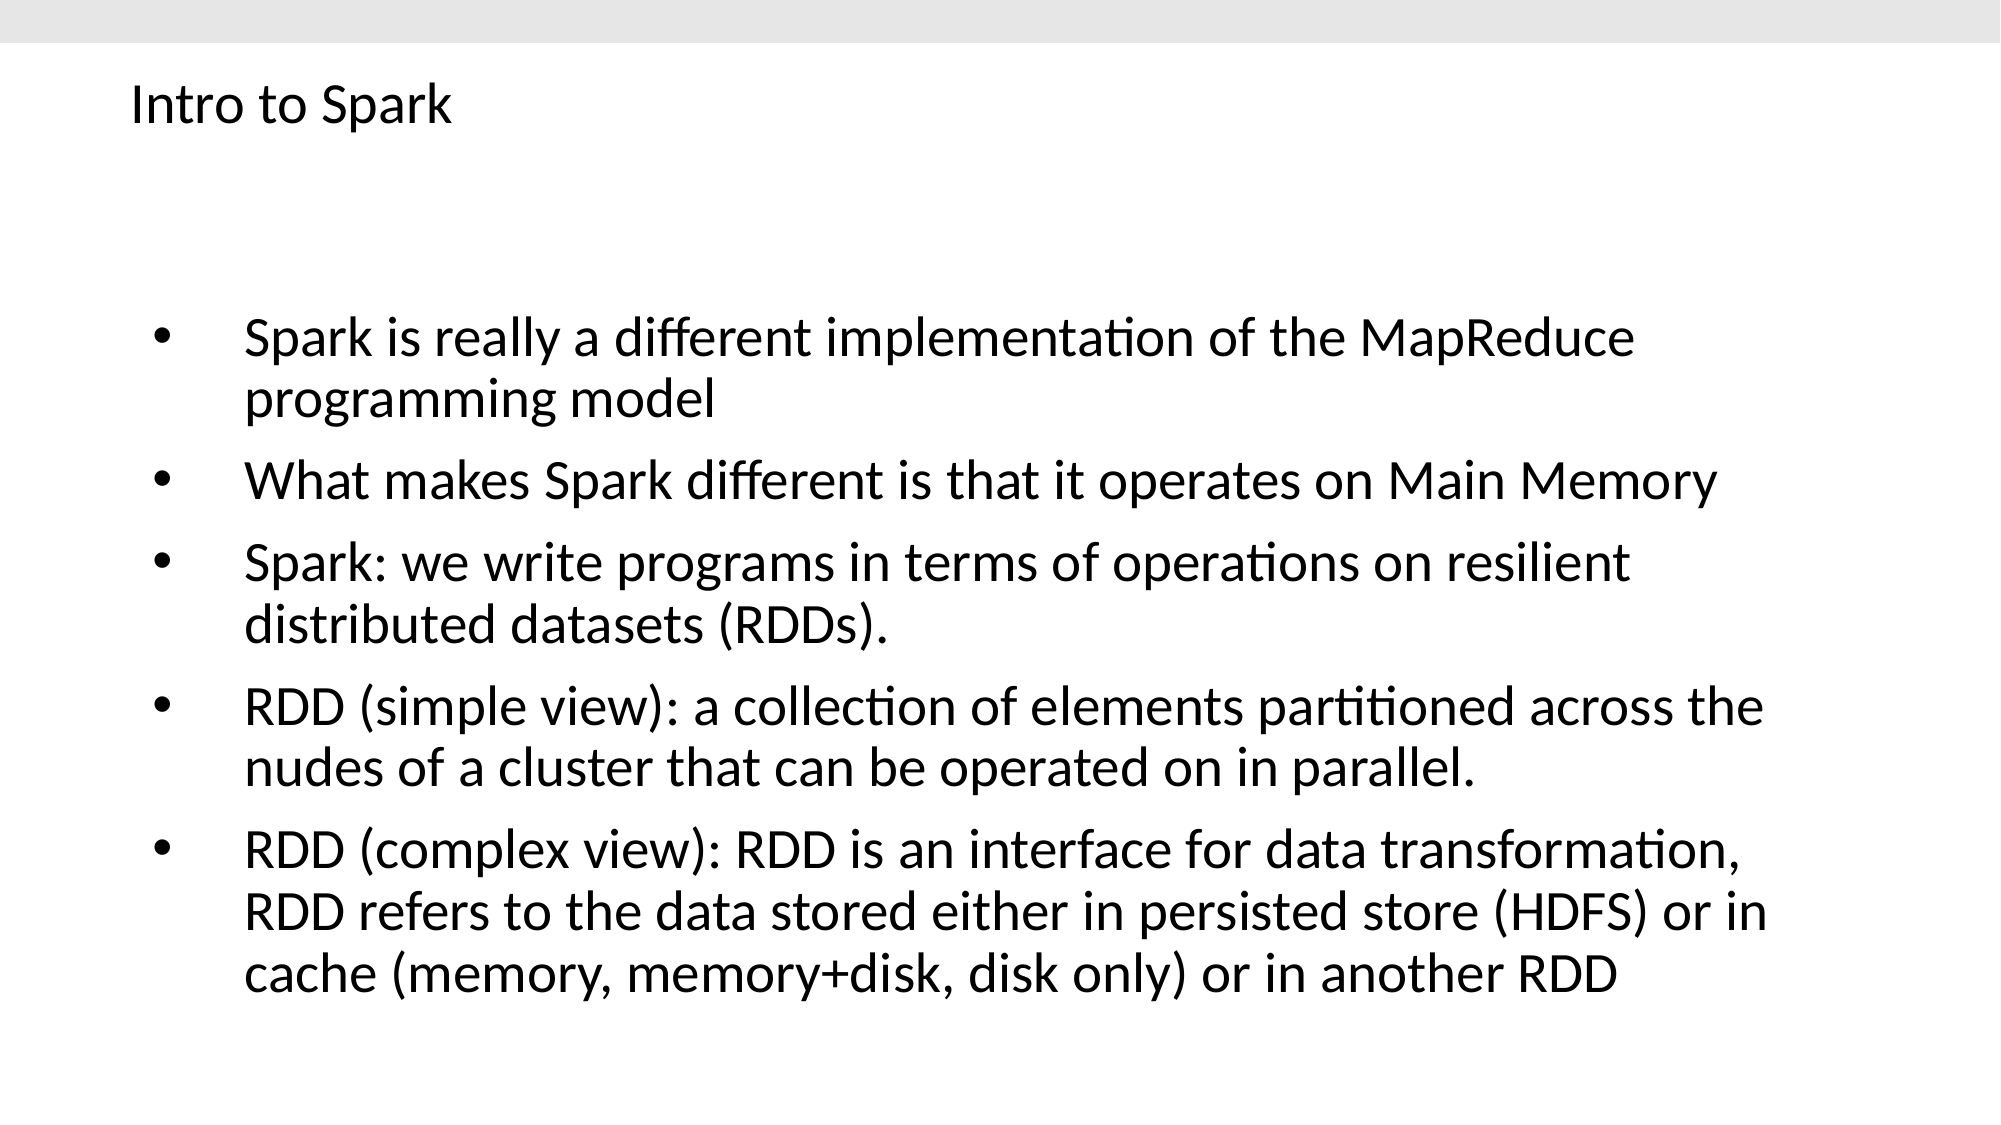

# Intro to Spark
Spark is really a different implementation of the MapReduce programming model
What makes Spark different is that it operates on Main Memory
Spark: we write programs in terms of operations on resilient distributed datasets (RDDs).
RDD (simple view): a collection of elements partitioned across the nudes of a cluster that can be operated on in parallel.
RDD (complex view): RDD is an interface for data transformation, RDD refers to the data stored either in persisted store (HDFS) or in cache (memory, memory+disk, disk only) or in another RDD